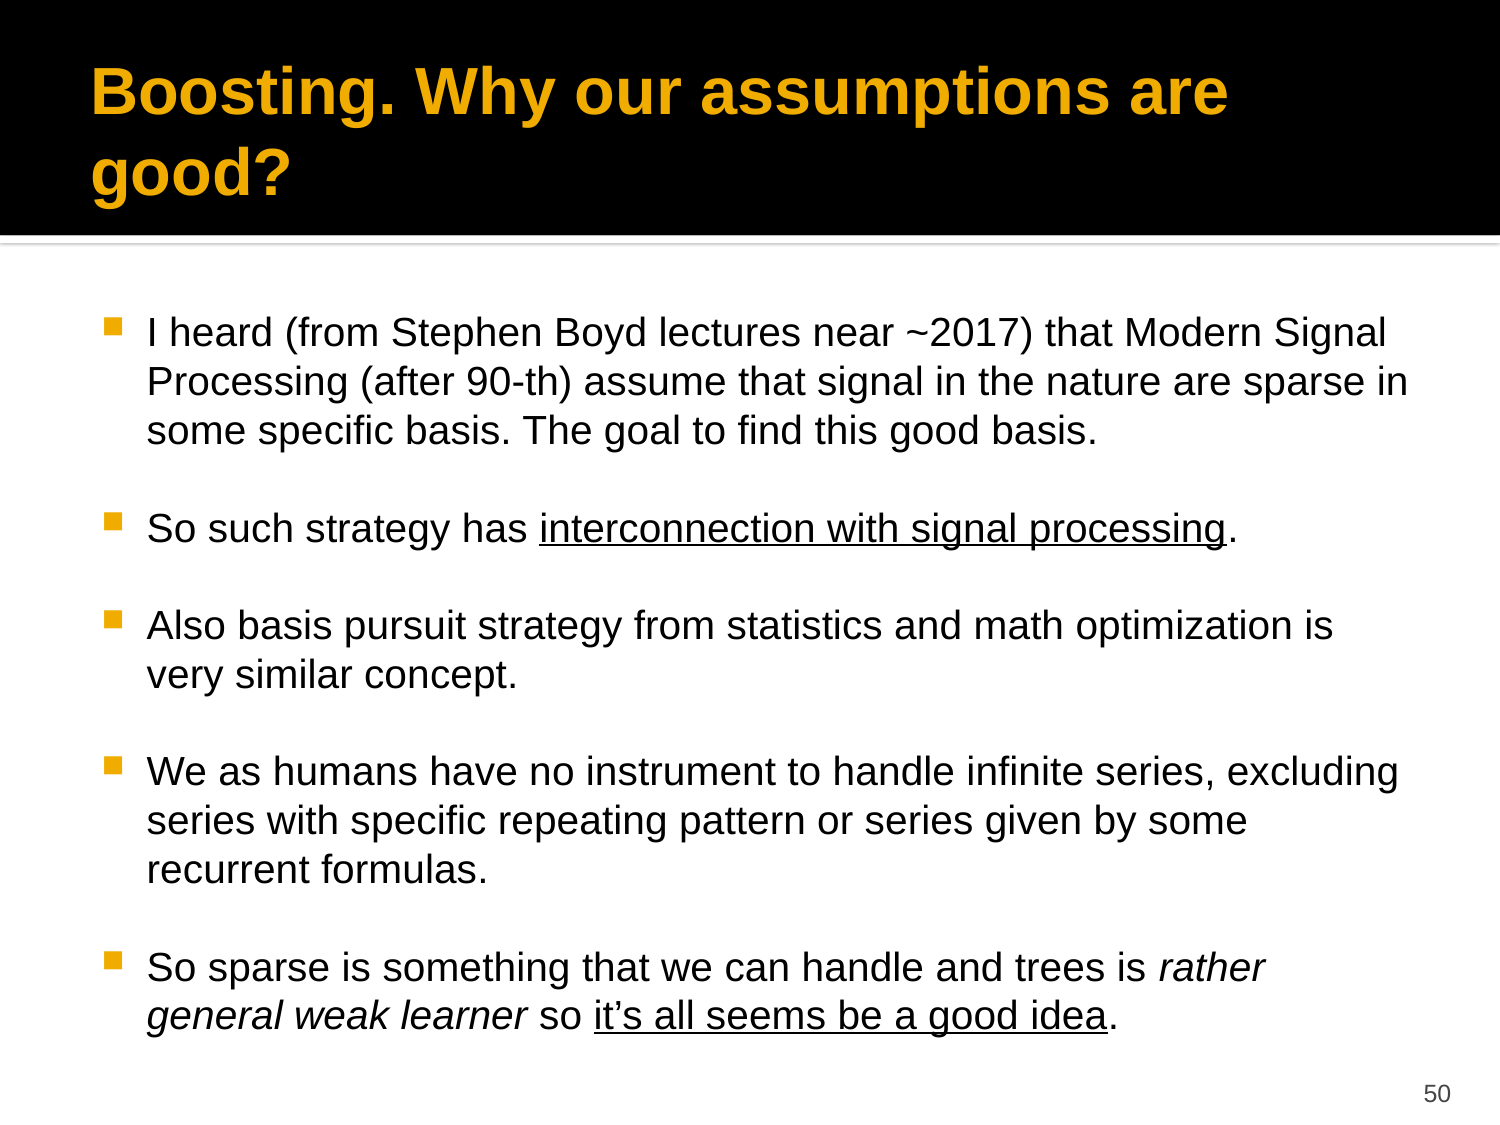

# Boosting. Why our assumptions are good?
I heard (from Stephen Boyd lectures near ~2017) that Modern Signal Processing (after 90-th) assume that signal in the nature are sparse in some specific basis. The goal to find this good basis.

So such strategy has interconnection with signal processing.

Also basis pursuit strategy from statistics and math optimization is very similar concept.

We as humans have no instrument to handle infinite series, excluding series with specific repeating pattern or series given by some recurrent formulas.

So sparse is something that we can handle and trees is rather general weak learner so it’s all seems be a good idea.

50